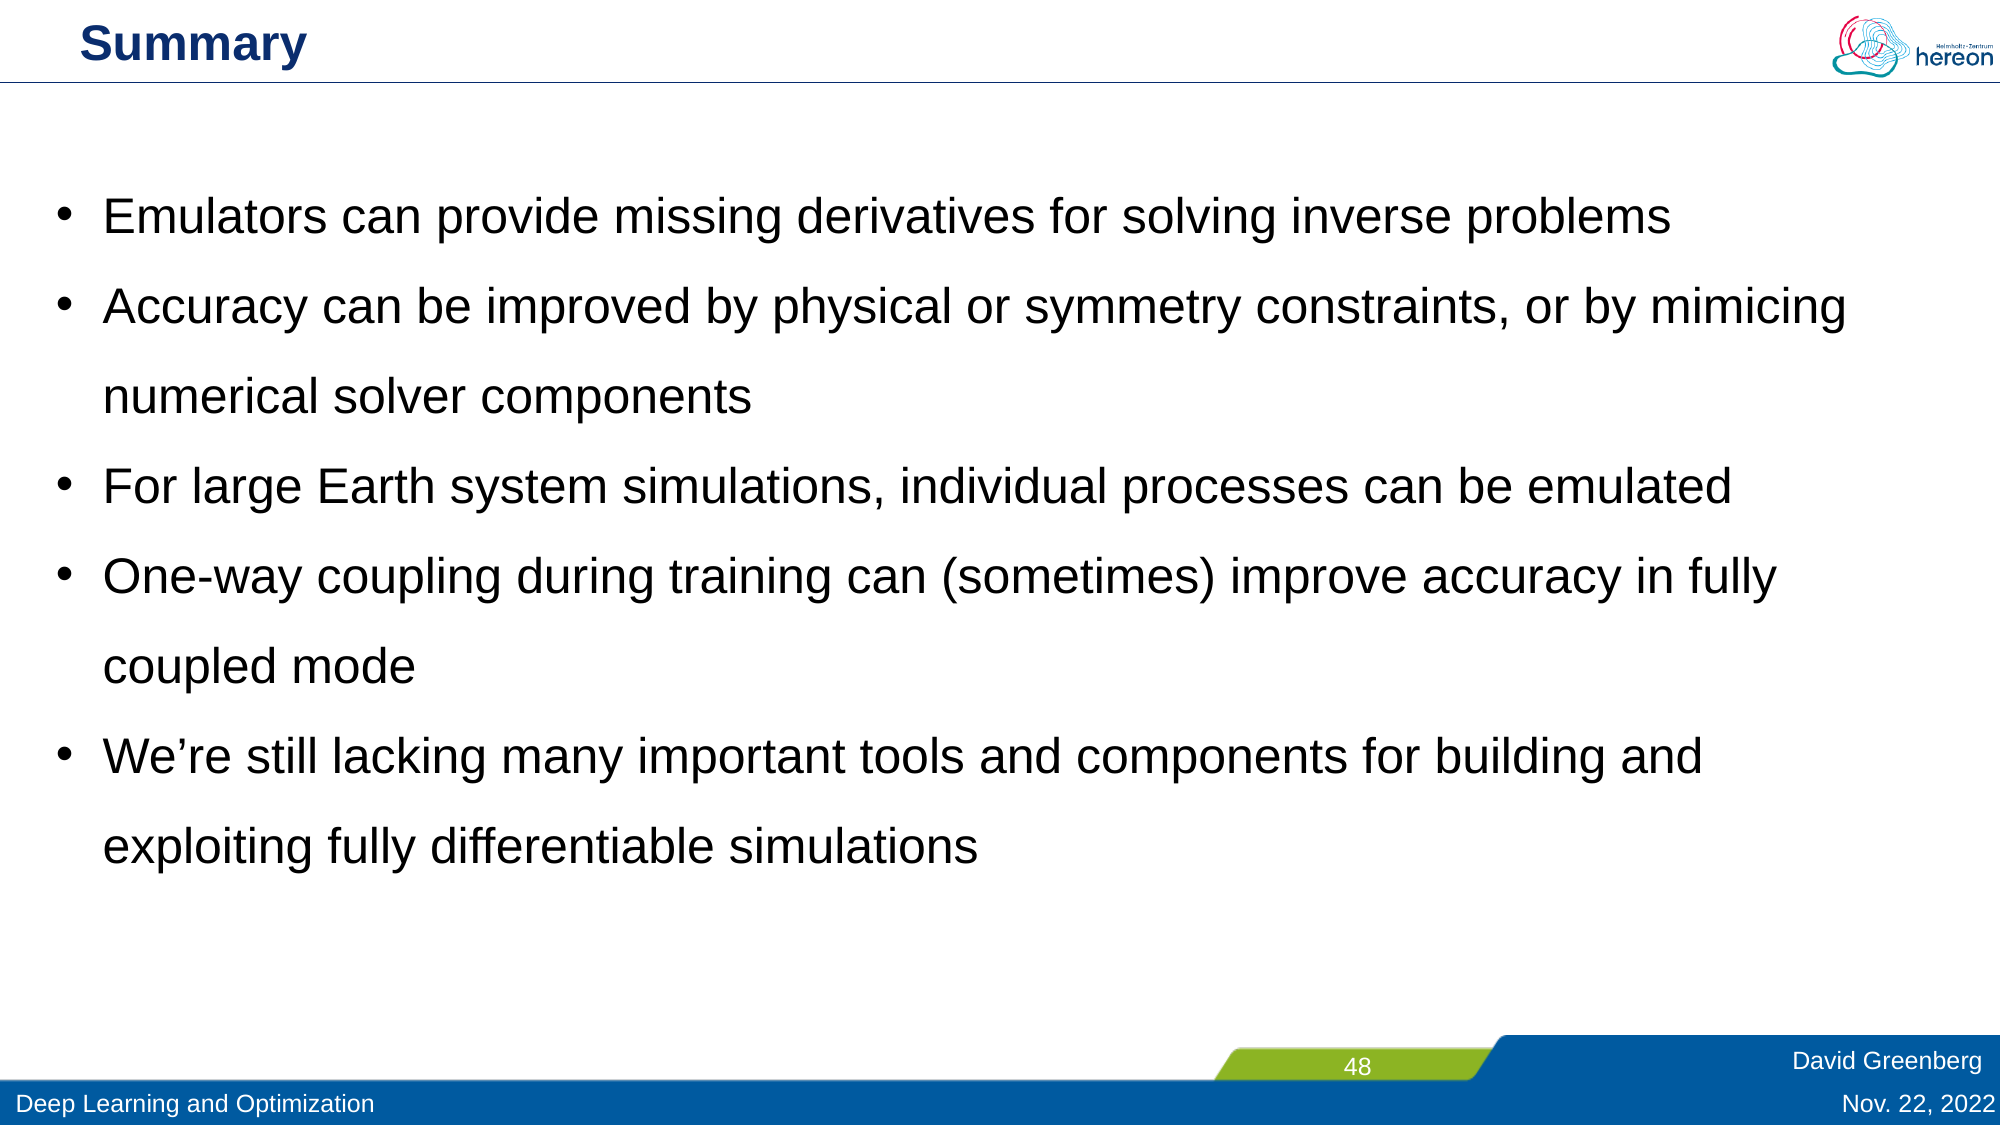

# Summary
Emulators can provide missing derivatives for solving inverse problems
Accuracy can be improved by physical or symmetry constraints, or by mimicing numerical solver components
For large Earth system simulations, individual processes can be emulated
One-way coupling during training can (sometimes) improve accuracy in fully coupled mode
We’re still lacking many important tools and components for building and exploiting fully differentiable simulations